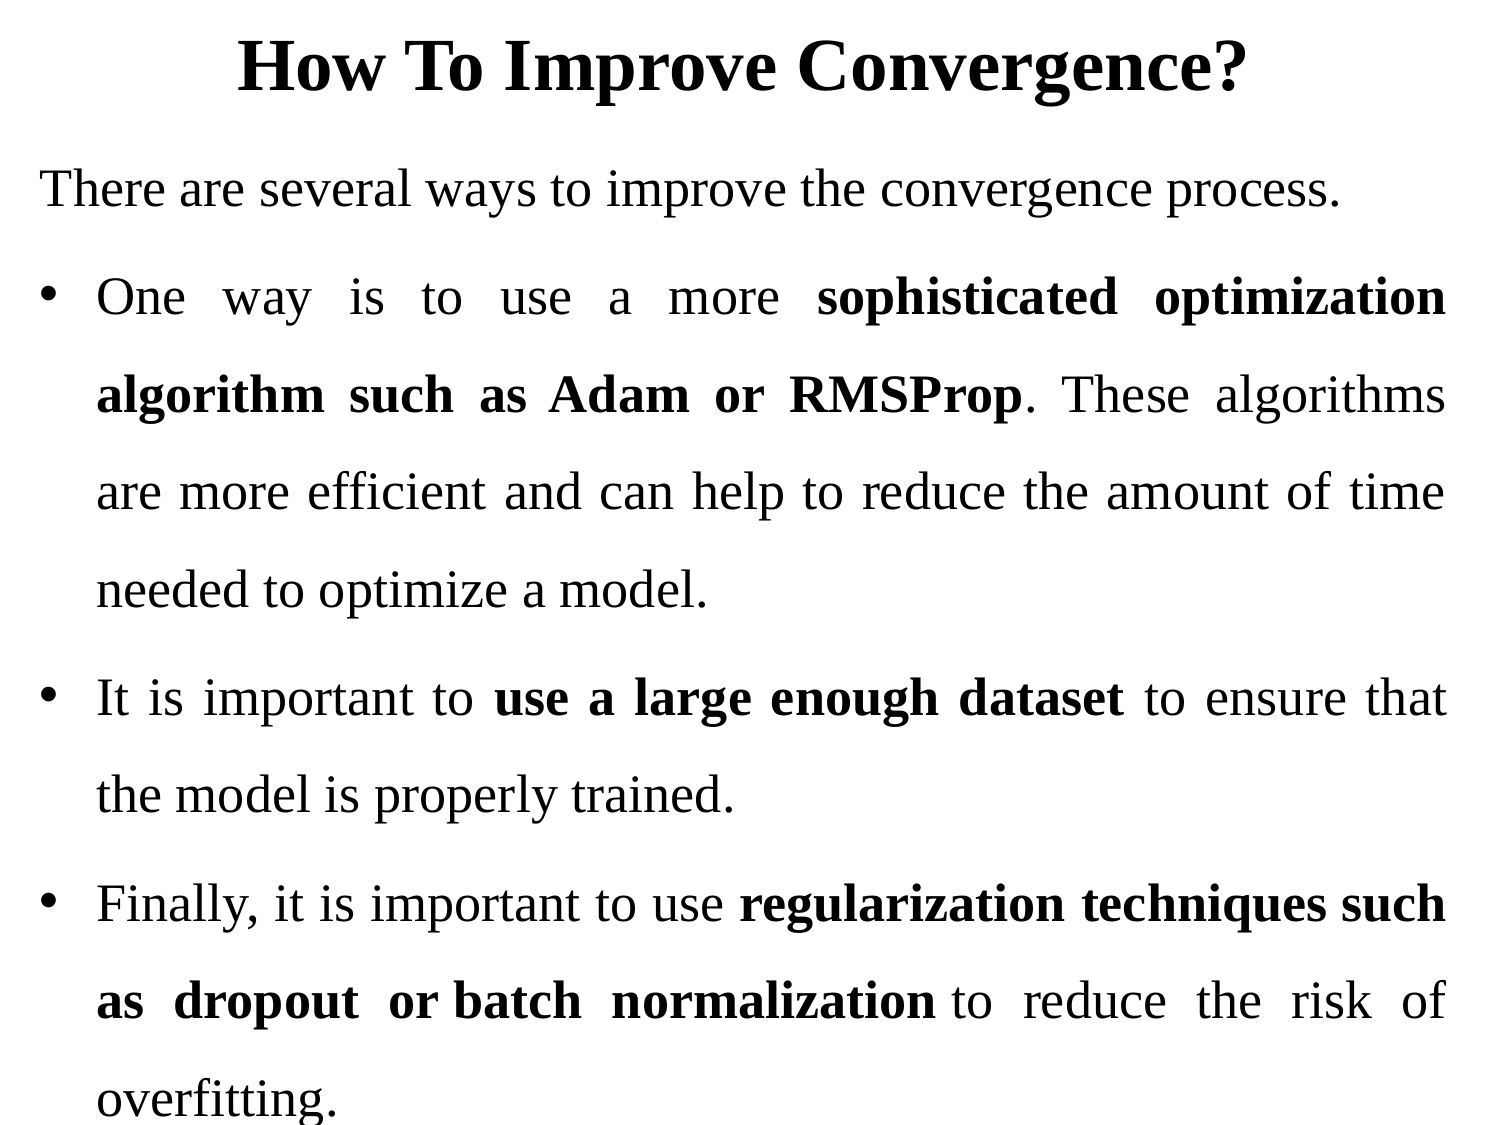

# How To Improve Convergence?
There are several ways to improve the convergence process.
One way is to use a more sophisticated optimization algorithm such as Adam or RMSProp. These algorithms are more efficient and can help to reduce the amount of time needed to optimize a model.
It is important to use a large enough dataset to ensure that the model is properly trained.
Finally, it is important to use regularization techniques such as dropout or batch normalization to reduce the risk of overfitting.